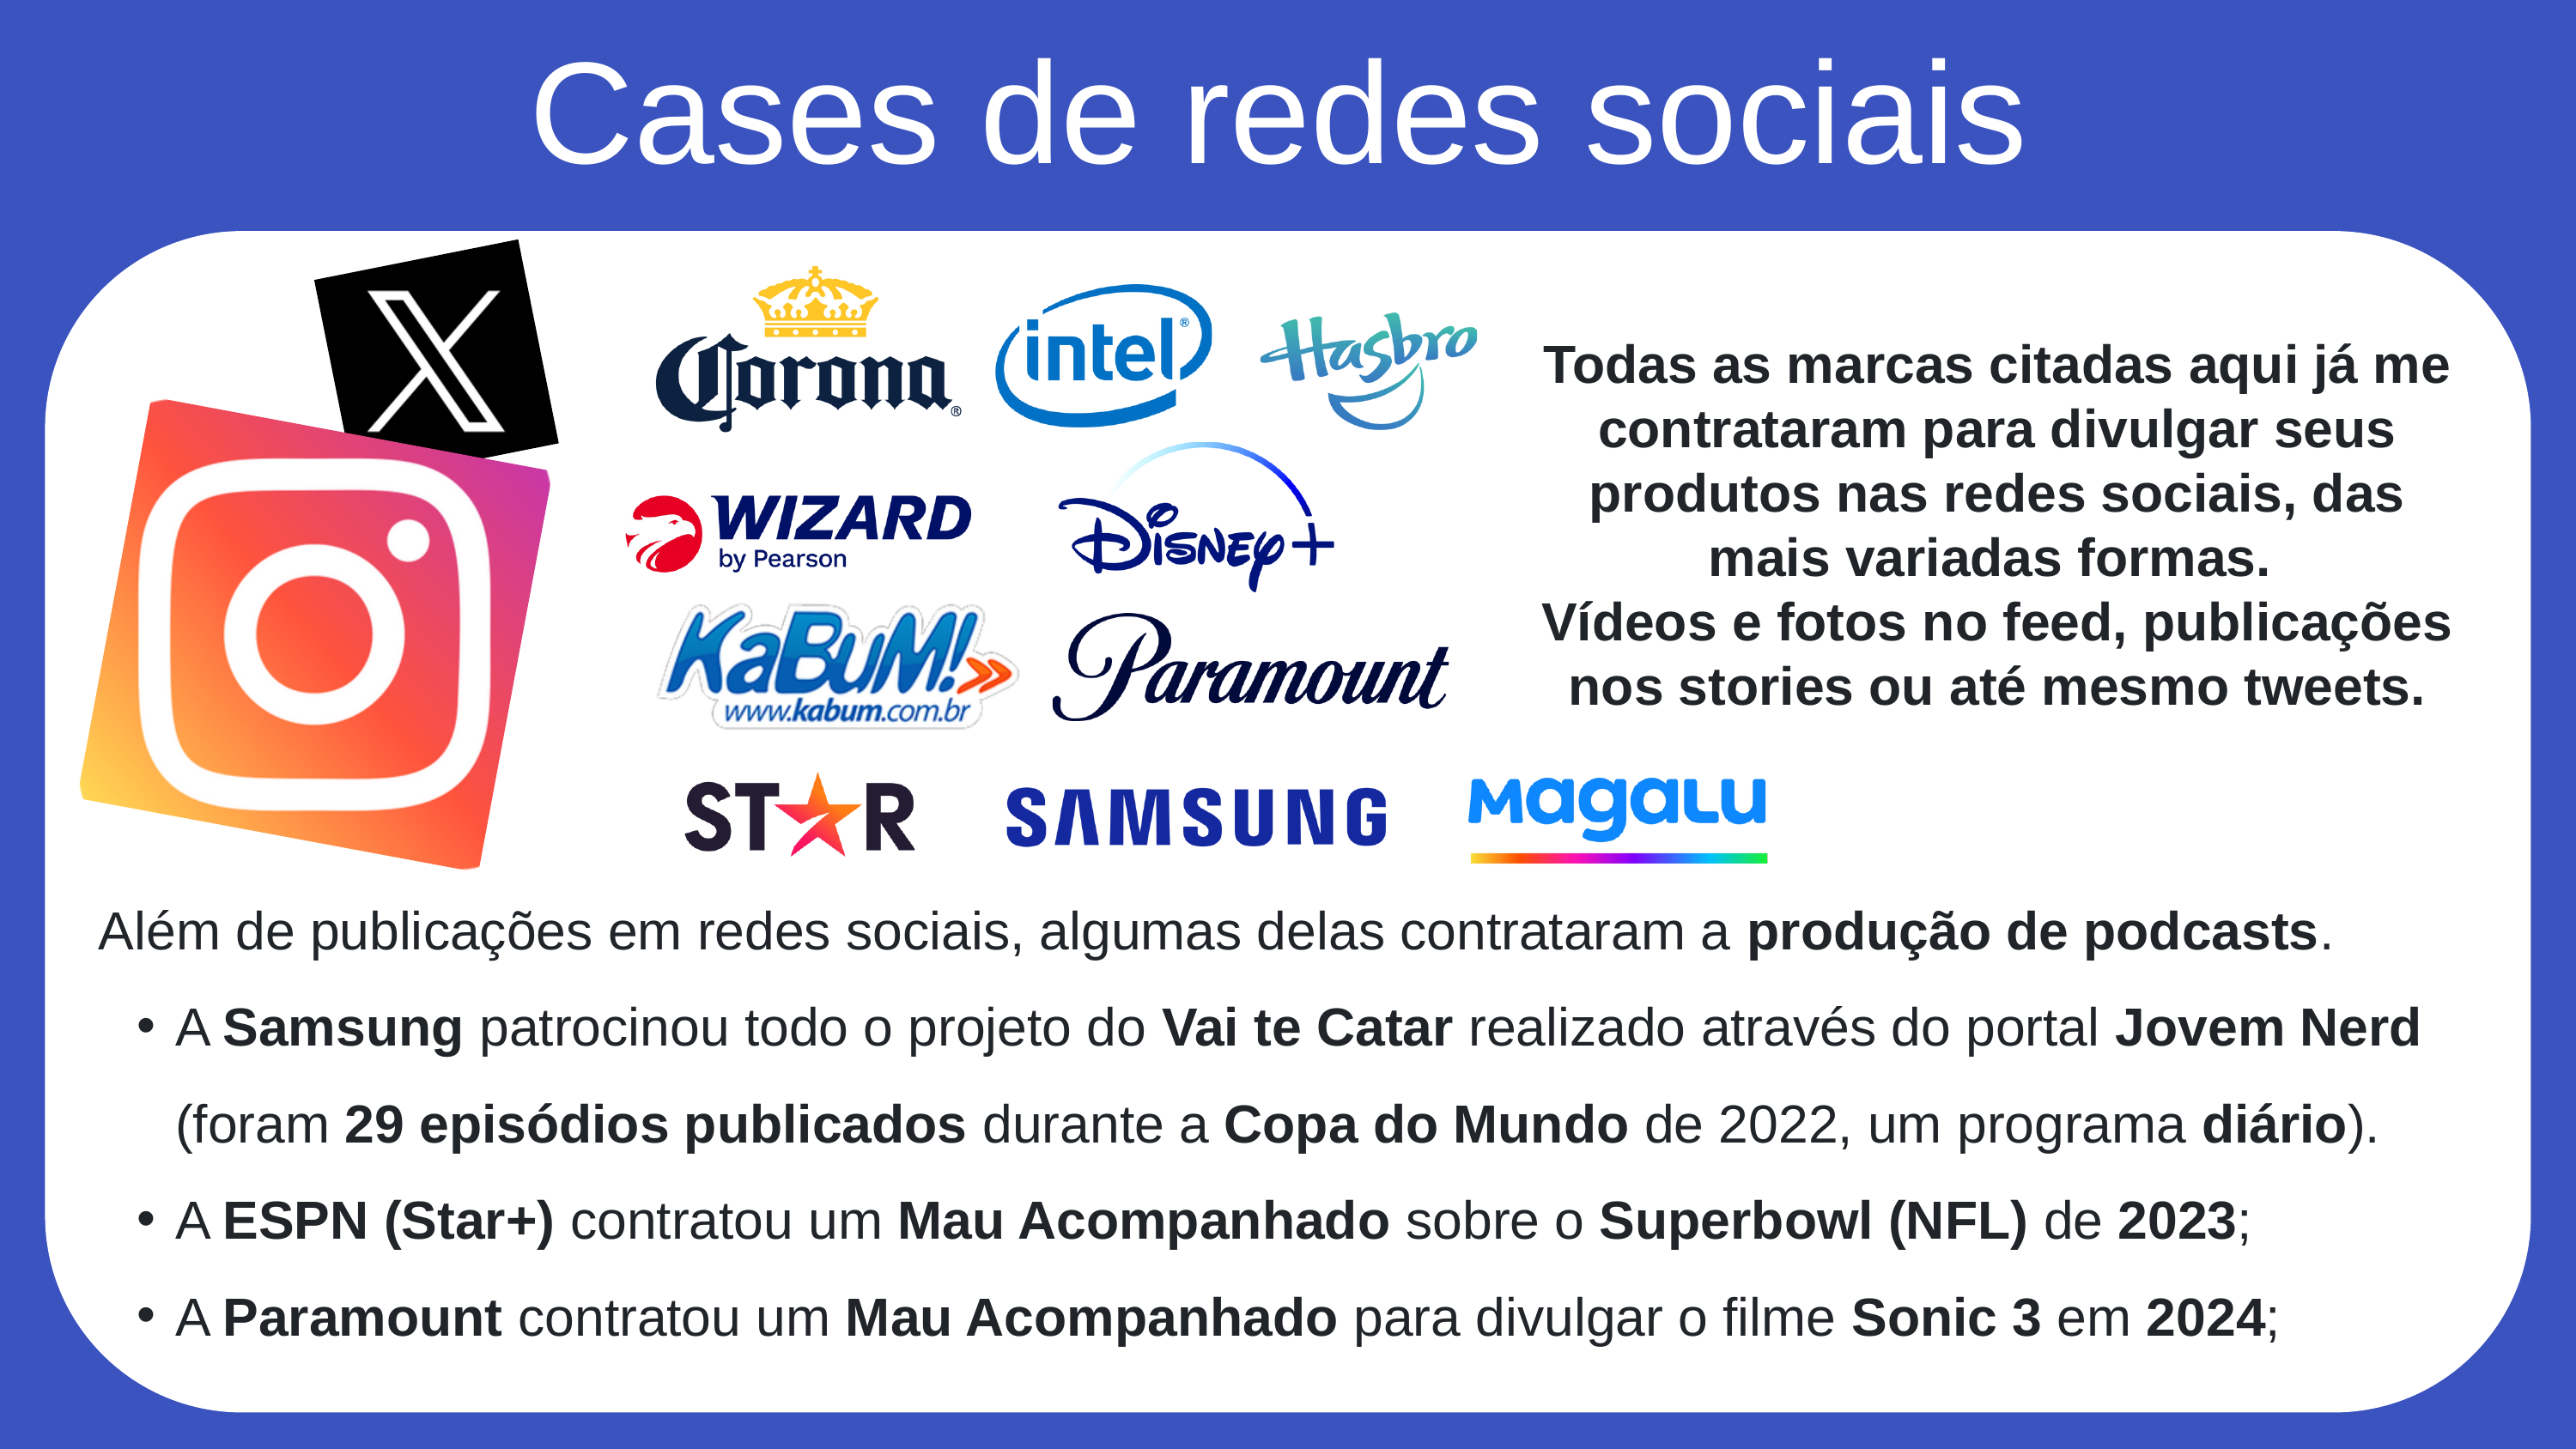

Cases de redes sociais

Todas as marcas citadas aqui já me contrataram para divulgar seus produtos nas redes sociais, das mais variadas formas.
Vídeos e fotos no feed, publicações nos stories ou até mesmo tweets.

Além de publicações em redes sociais, algumas delas contrataram a produção de podcasts.
A Samsung patrocinou todo o projeto do Vai te Catar realizado através do portal Jovem Nerd (foram 29 episódios publicados durante a Copa do Mundo de 2022, um programa diário).
A ESPN (Star+) contratou um Mau Acompanhado sobre o Superbowl (NFL) de 2023;
A Paramount contratou um Mau Acompanhado para divulgar o filme Sonic 3 em 2024;